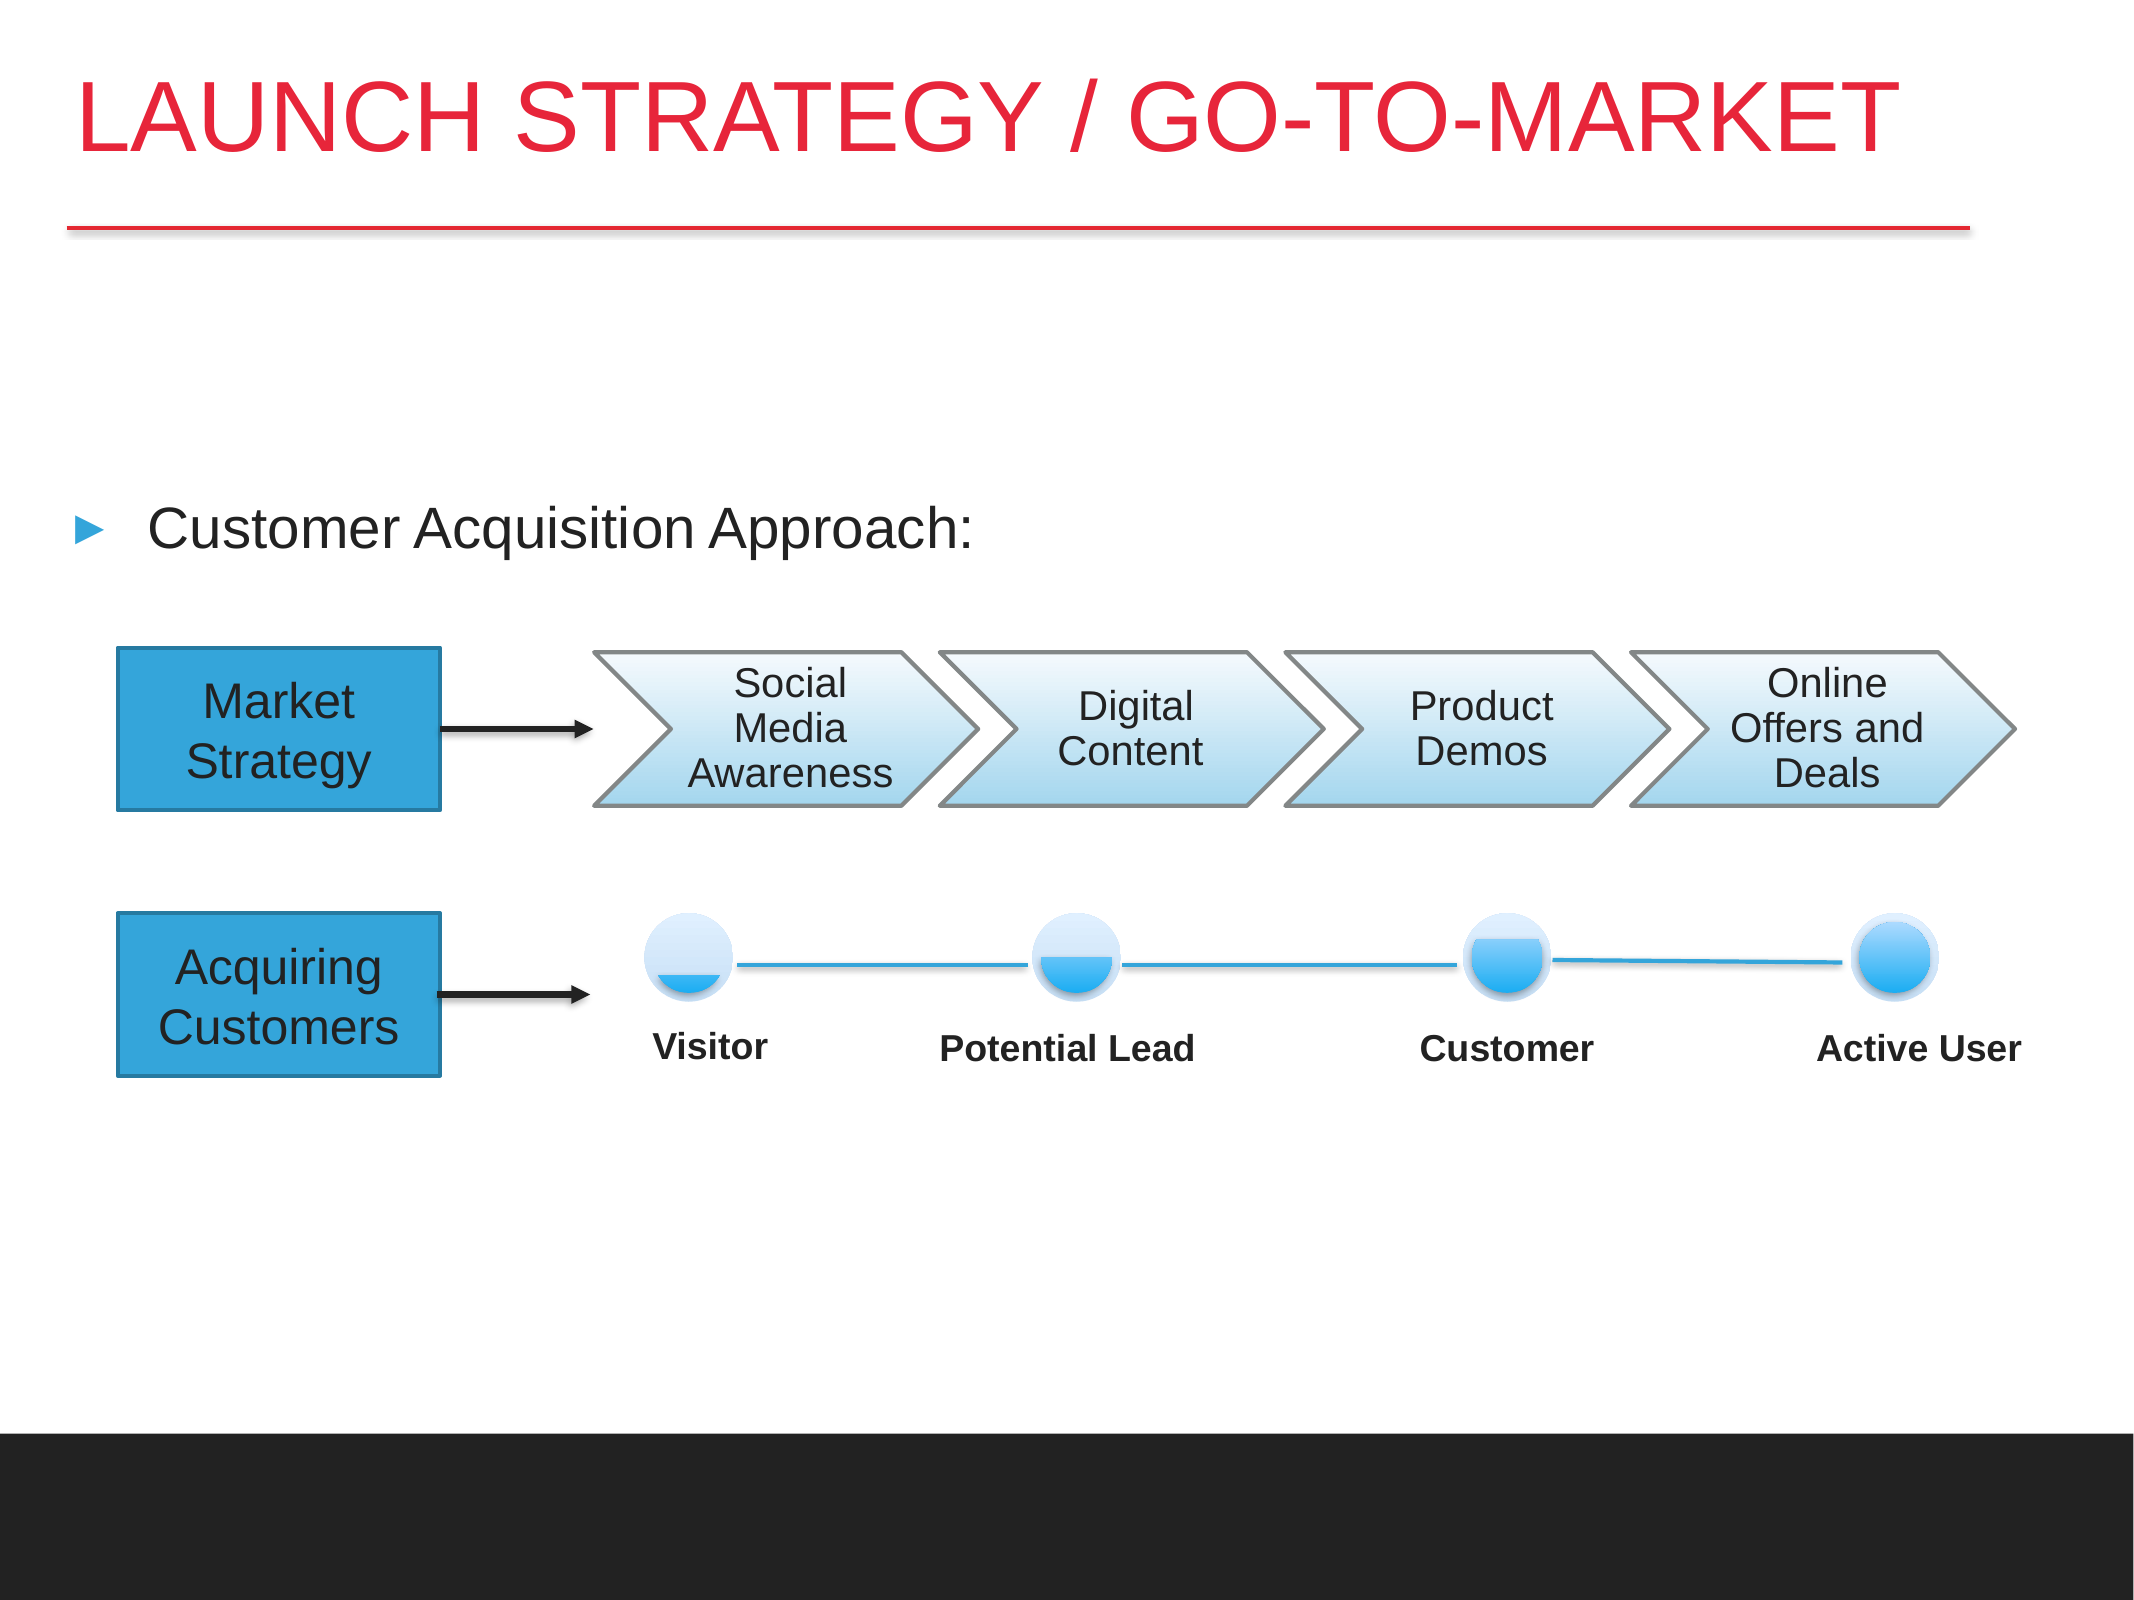

# LAUNCH STRATEGY / GO-TO-MARKET
Social Media Awareness
Digital Content
Product Demos
Online Offers and Deals

Customer Acquisition Approach:

Market Strategy
Acquiring Customers
Visitor
Potential Lead
Customer
Active User